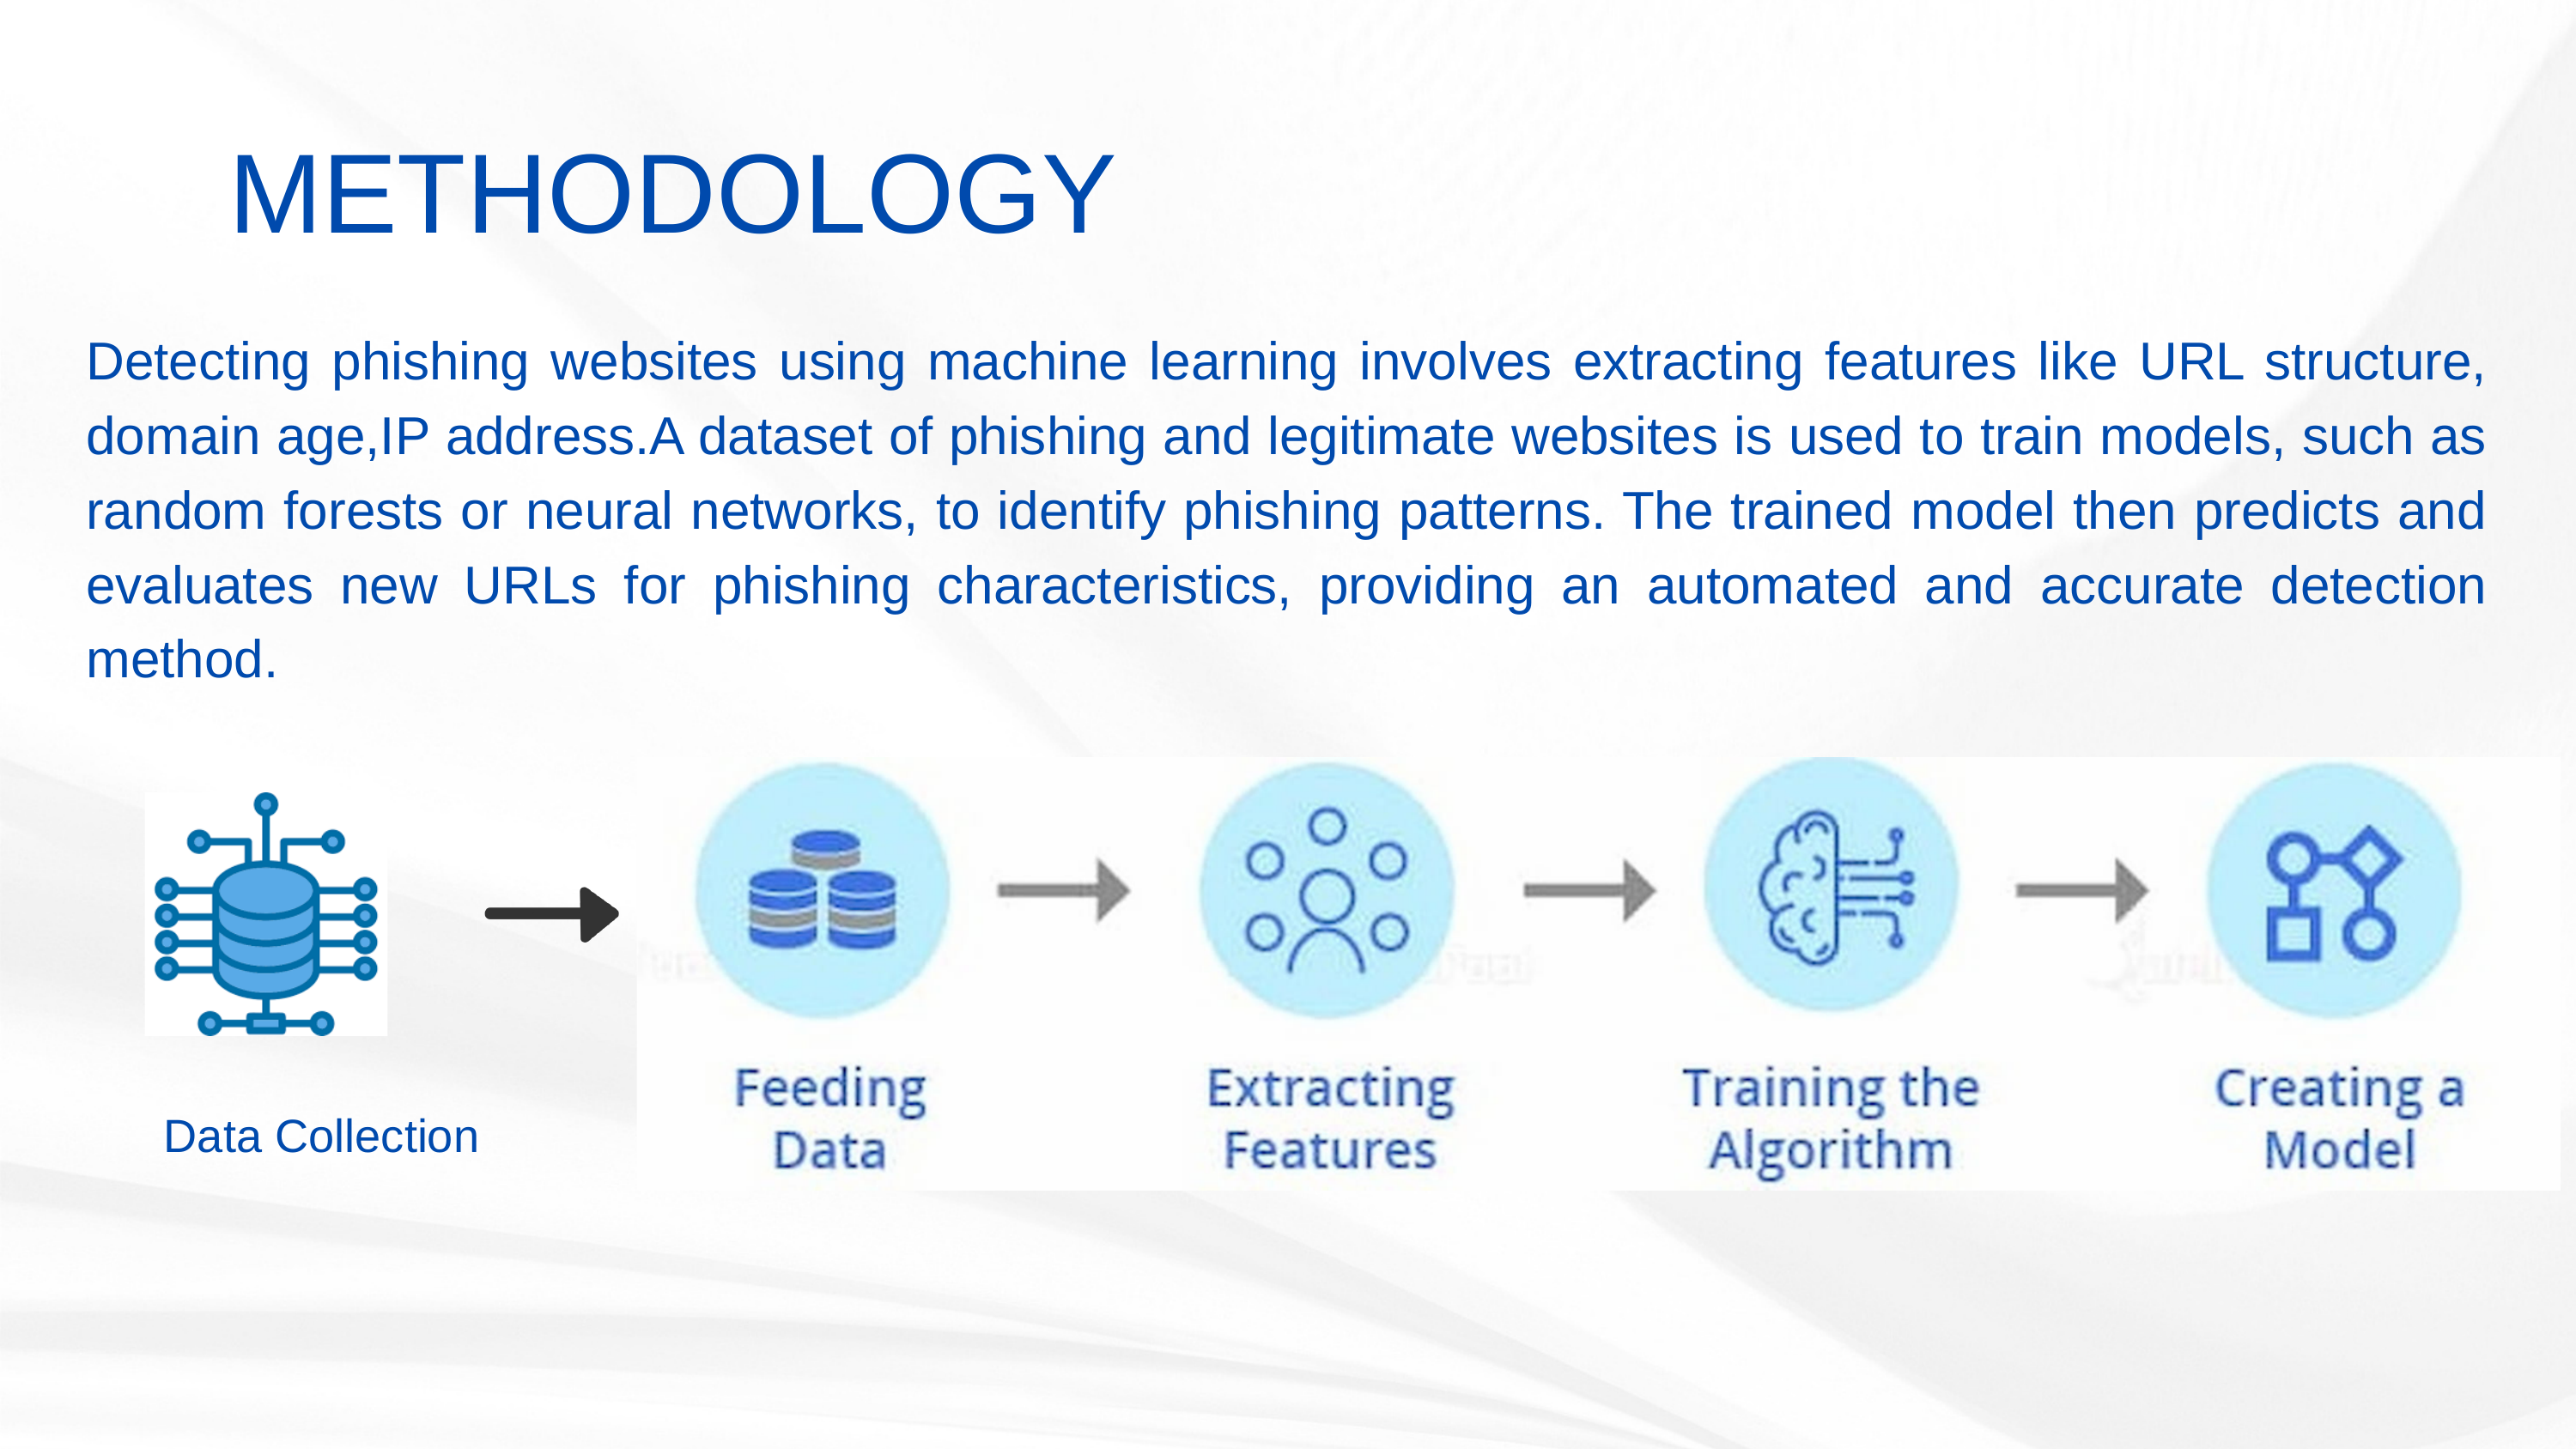

METHODOLOGY
Detecting phishing websites using machine learning involves extracting features like URL structure, domain age,IP address.A dataset of phishing and legitimate websites is used to train models, such as random forests or neural networks, to identify phishing patterns. The trained model then predicts and evaluates new URLs for phishing characteristics, providing an automated and accurate detection method.

Data Collection